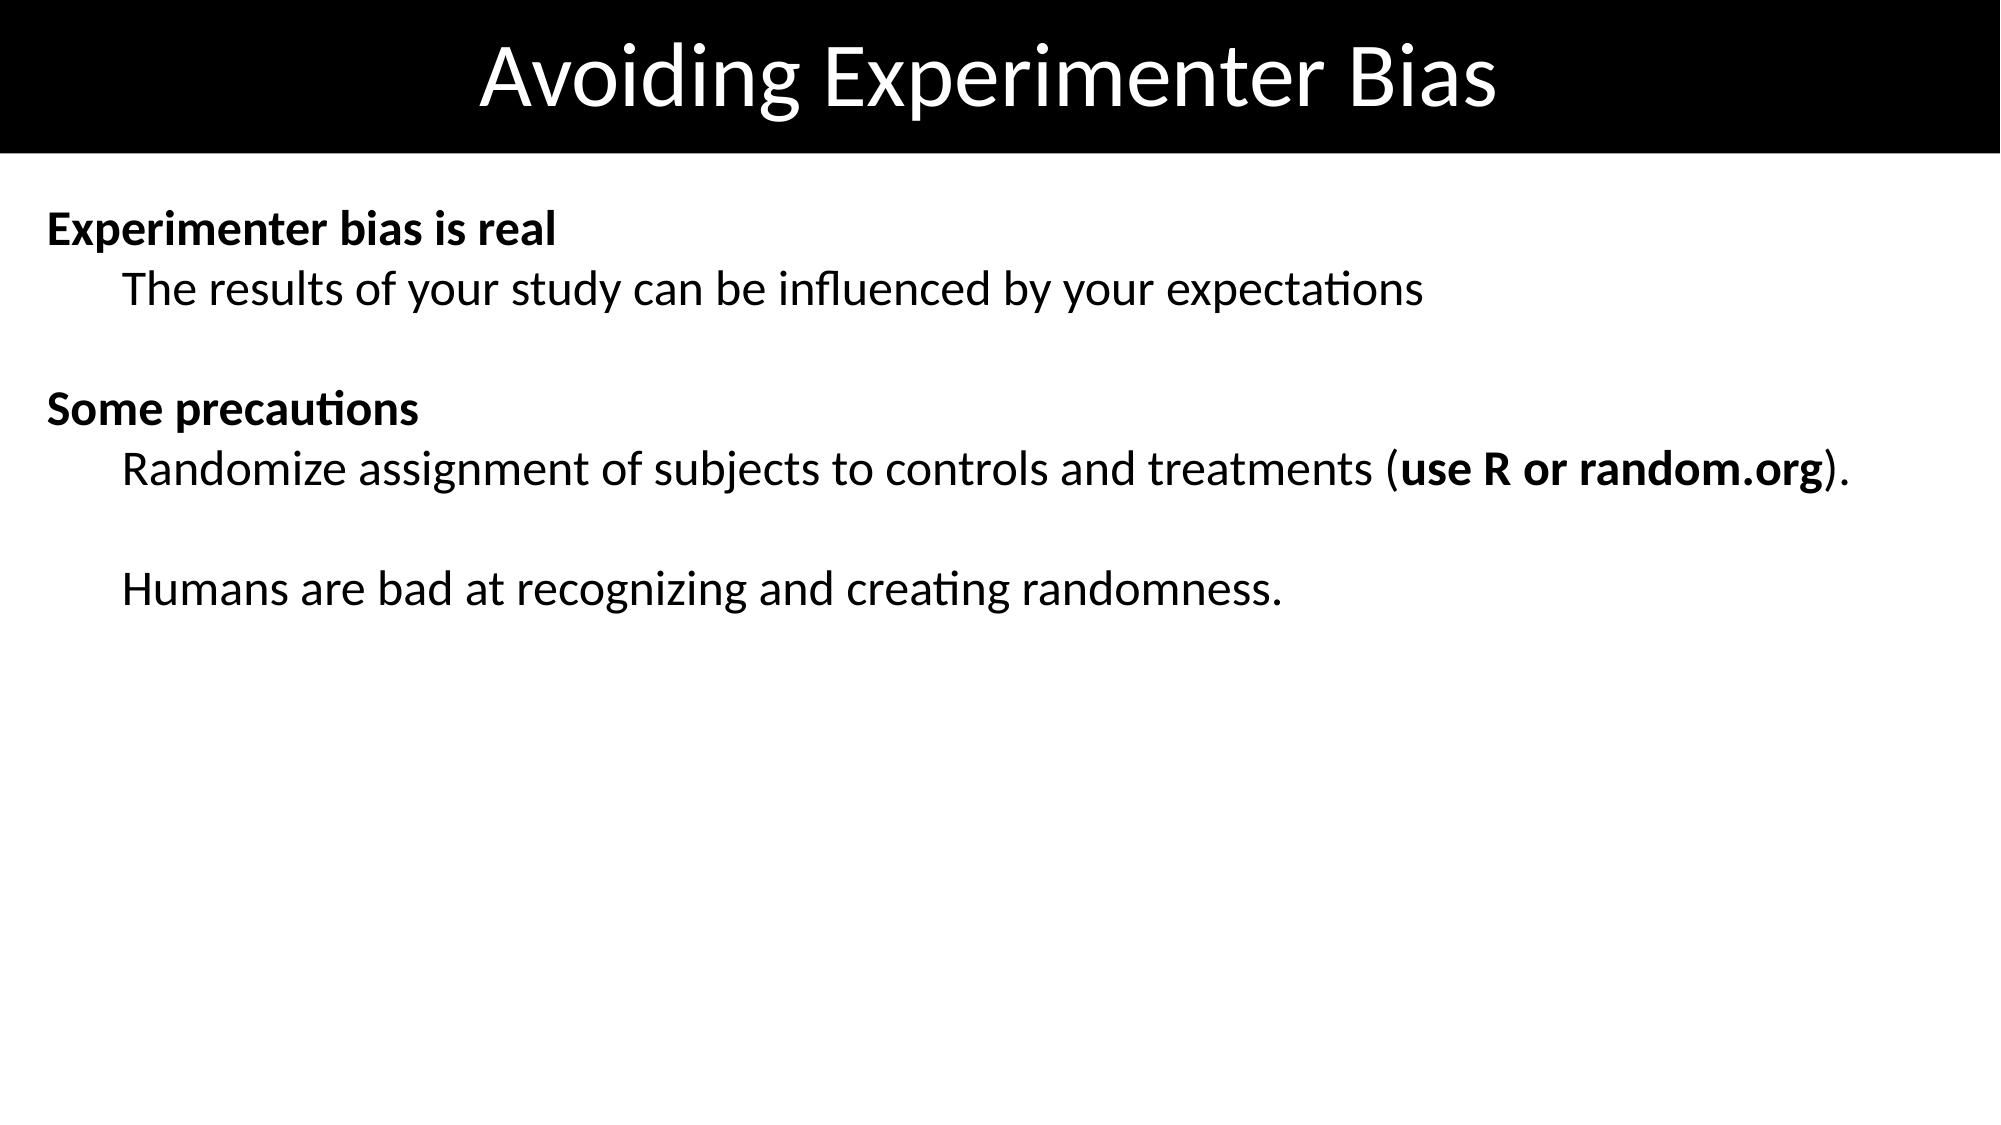

# Avoiding Experimenter Bias
Experimenter bias is real
The results of your study can be influenced by your expectations

Some precautions
Randomize assignment of subjects to controls and treatments (use R or random.org).

Humans are bad at recognizing and creating randomness.